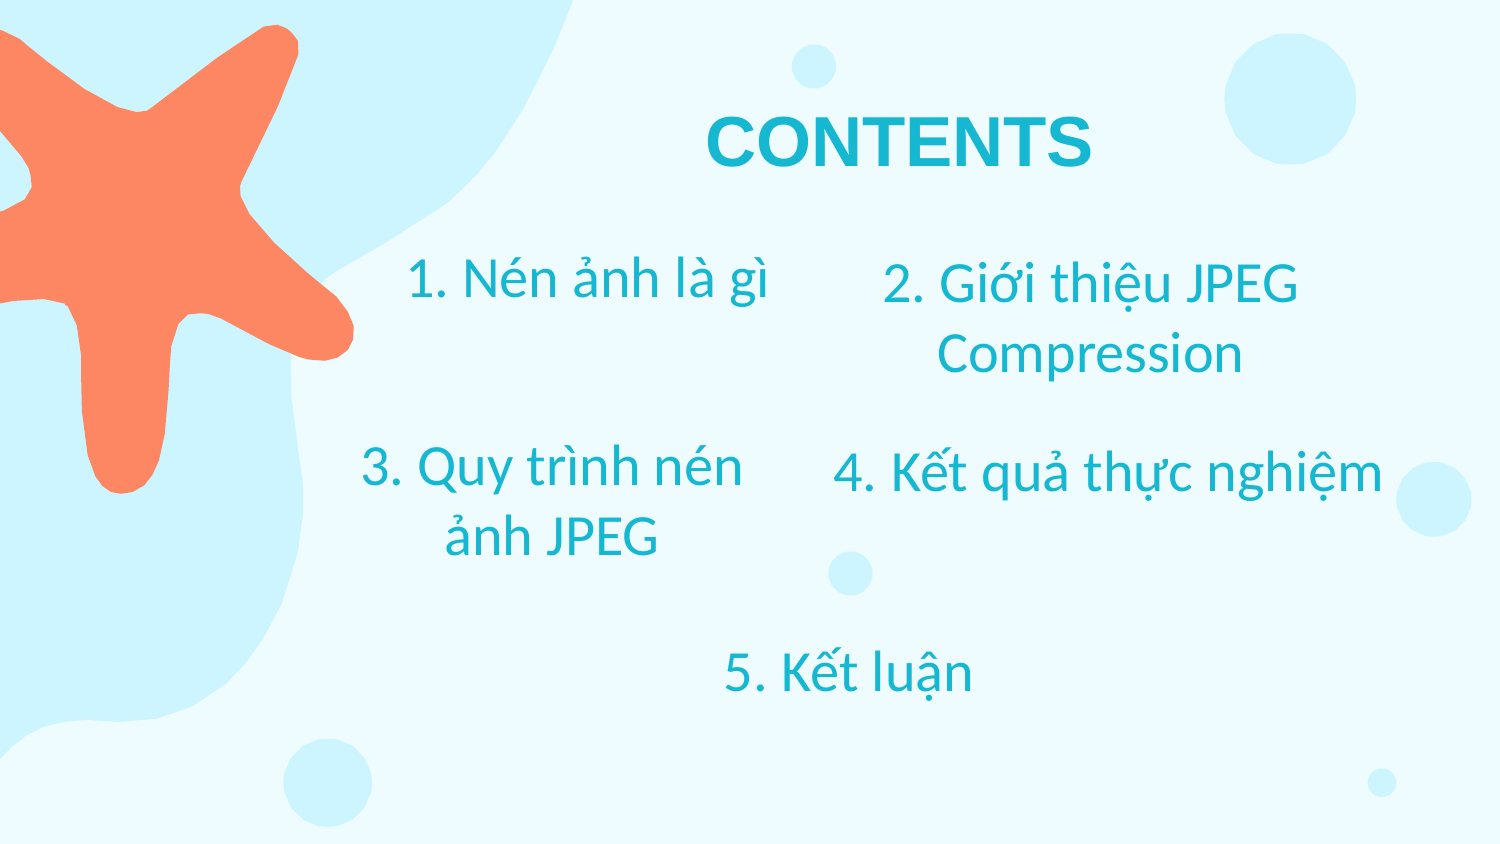

CONTENTS
# 1. Nén ảnh là gì
2. Giới thiệu JPEG Compression
4. Kết quả thực nghiệm
3. Quy trình nén ảnh JPEG
5. Kết luận